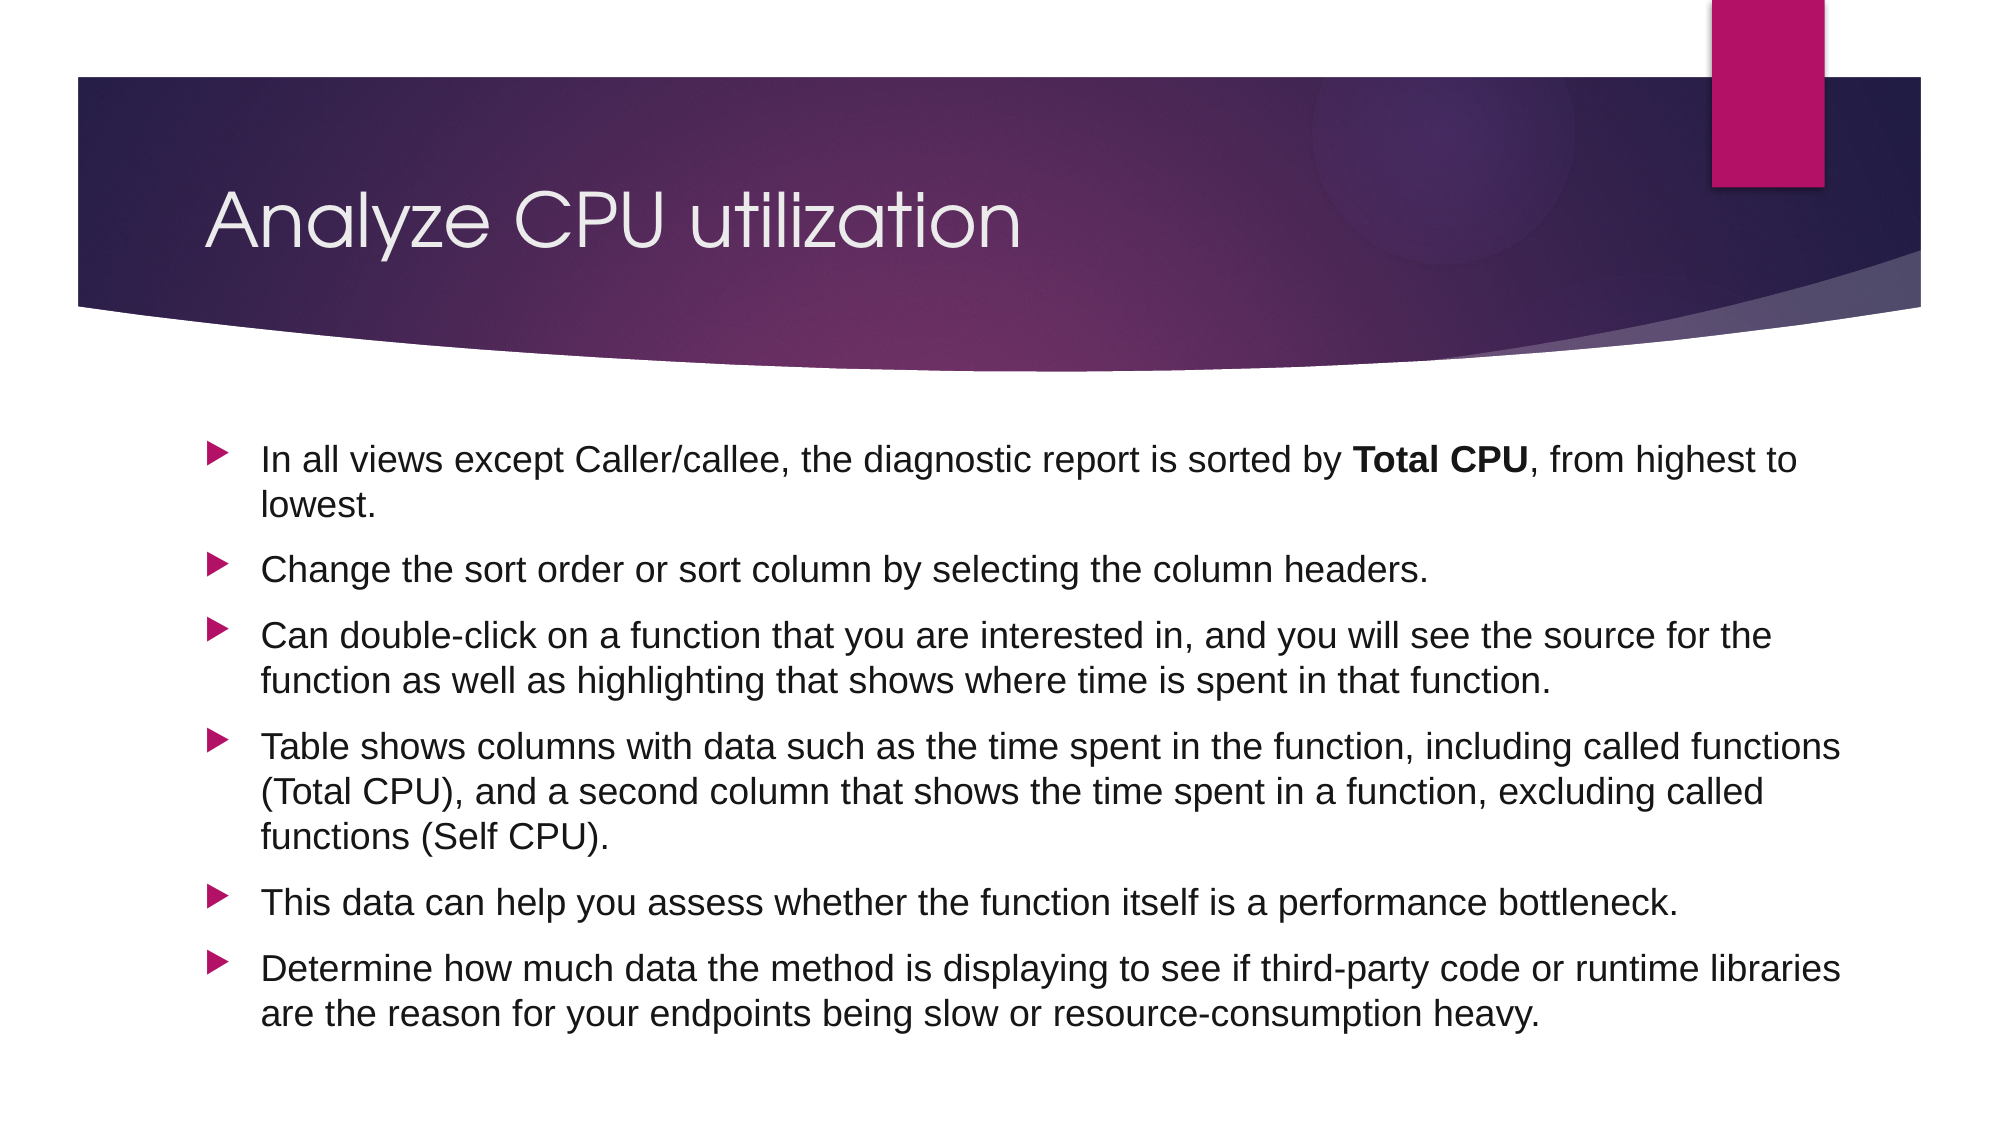

# Analyze CPU utilization
In all views except Caller/callee, the diagnostic report is sorted by Total CPU, from highest to lowest.
Change the sort order or sort column by selecting the column headers.
Can double-click on a function that you are interested in, and you will see the source for the function as well as highlighting that shows where time is spent in that function.
Table shows columns with data such as the time spent in the function, including called functions (Total CPU), and a second column that shows the time spent in a function, excluding called functions (Self CPU).
This data can help you assess whether the function itself is a performance bottleneck.
Determine how much data the method is displaying to see if third-party code or runtime libraries are the reason for your endpoints being slow or resource-consumption heavy.